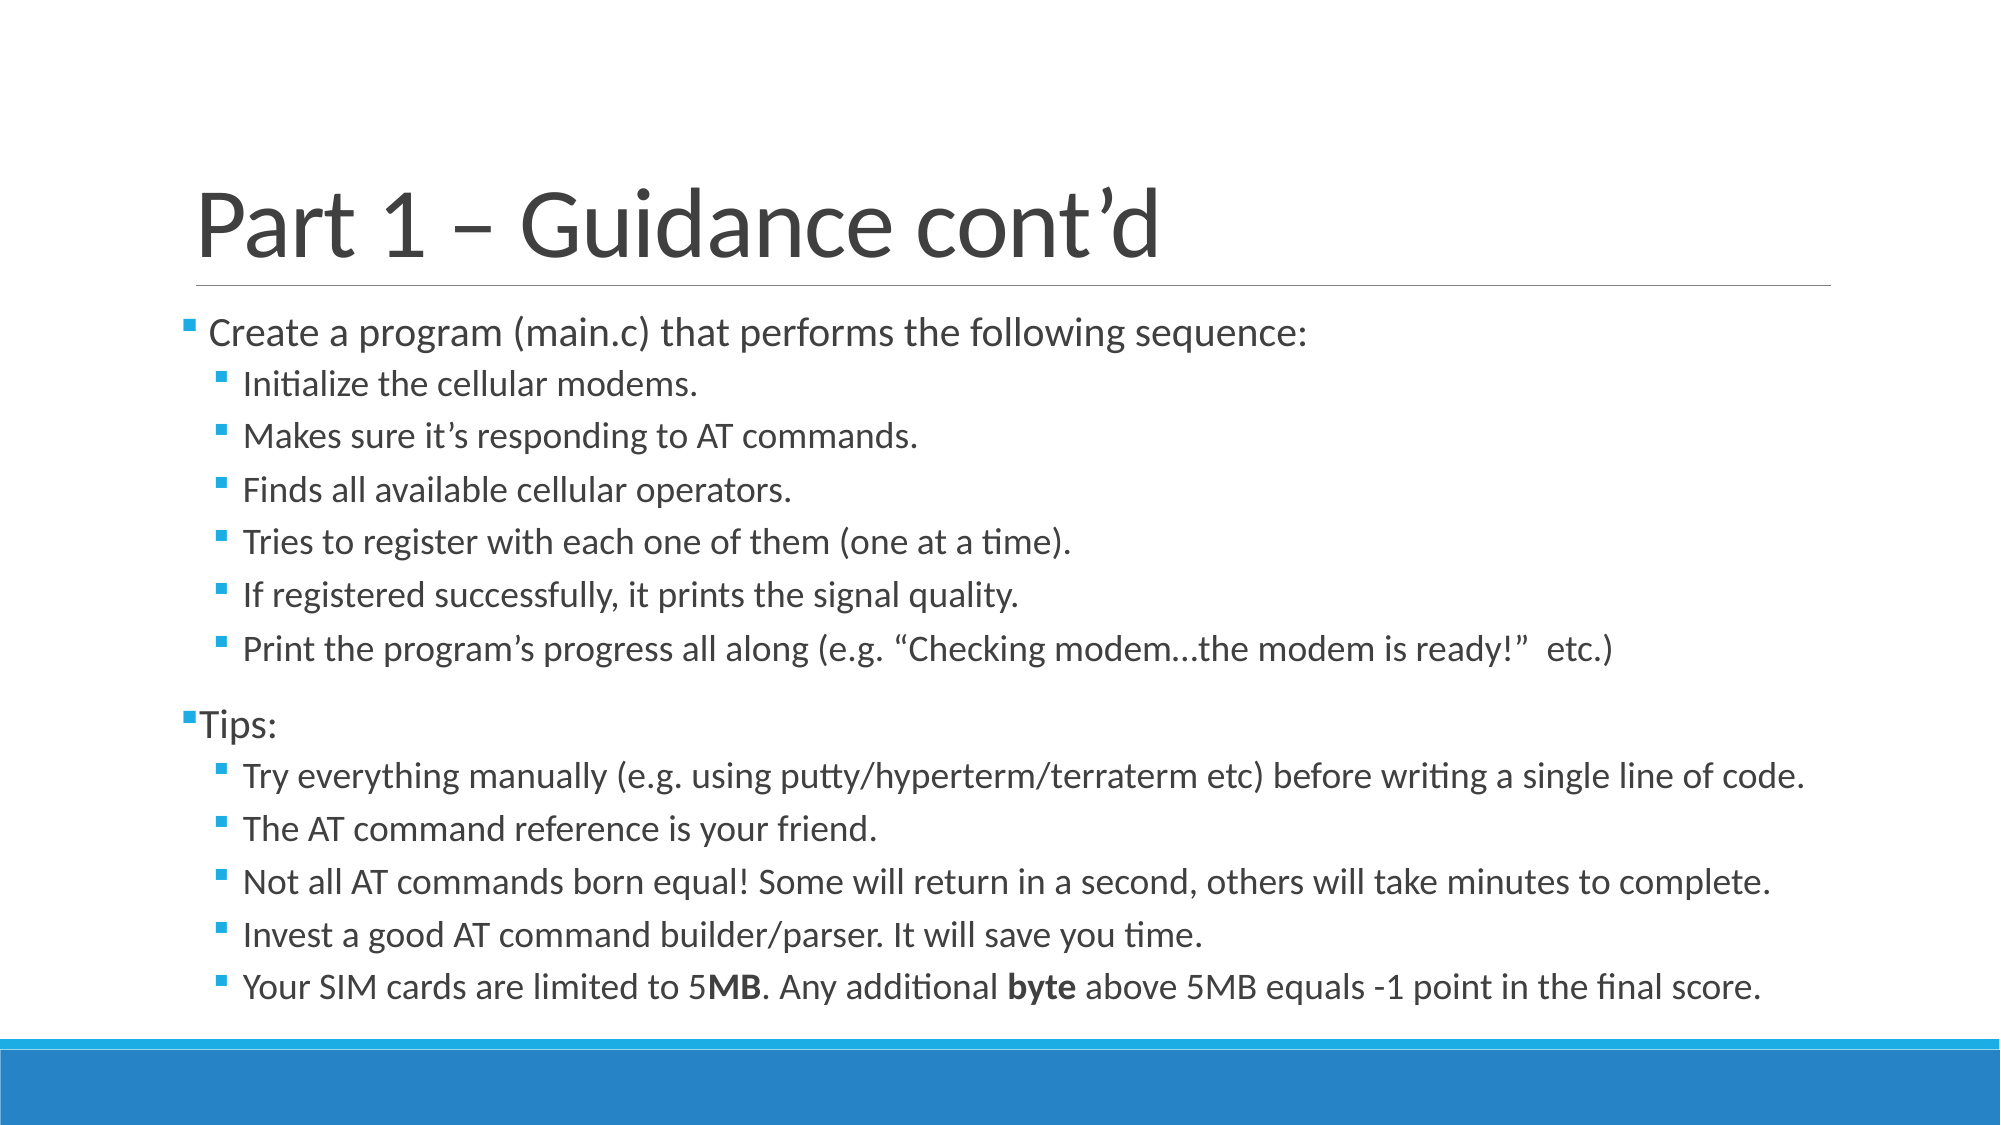

# Part 1 – Guidance cont’d
 Create a program (main.c) that performs the following sequence:
Initialize the cellular modems.
Makes sure it’s responding to AT commands.
Finds all available cellular operators.
Tries to register with each one of them (one at a time).
If registered successfully, it prints the signal quality.
Print the program’s progress all along (e.g. “Checking modem…the modem is ready!”  etc.)
Tips:
Try everything manually (e.g. using putty/hyperterm/terraterm etc) before writing a single line of code.
The AT command reference is your friend.
Not all AT commands born equal! Some will return in a second, others will take minutes to complete.
Invest a good AT command builder/parser. It will save you time.
Your SIM cards are limited to 5MB. Any additional byte above 5MB equals -1 point in the final score.